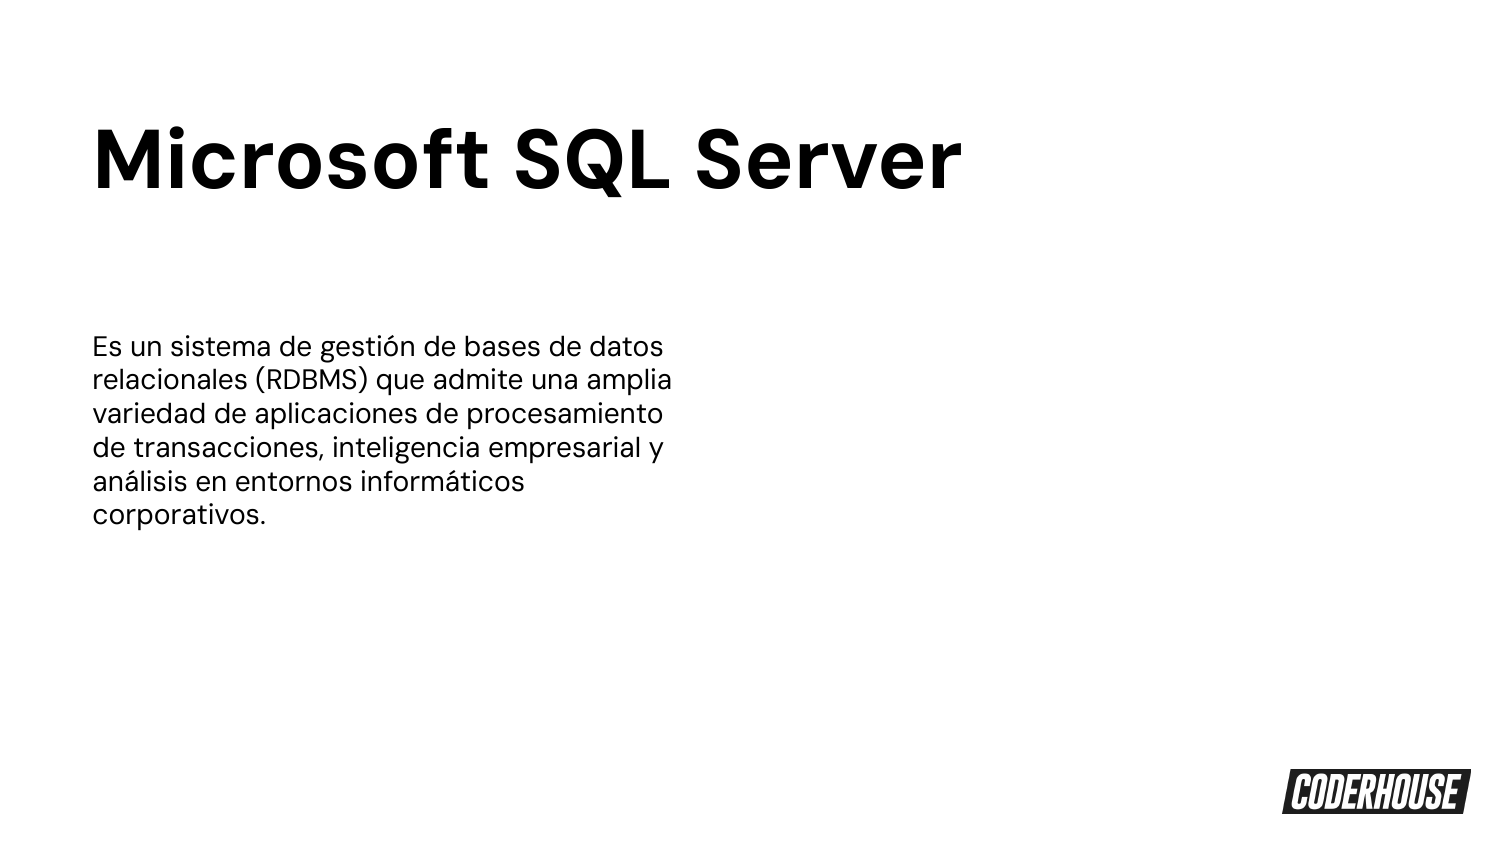

Microsoft SQL Server
Es un sistema de gestión de bases de datos relacionales (RDBMS) que admite una amplia variedad de aplicaciones de procesamiento de transacciones, inteligencia empresarial y análisis en entornos informáticos corporativos.